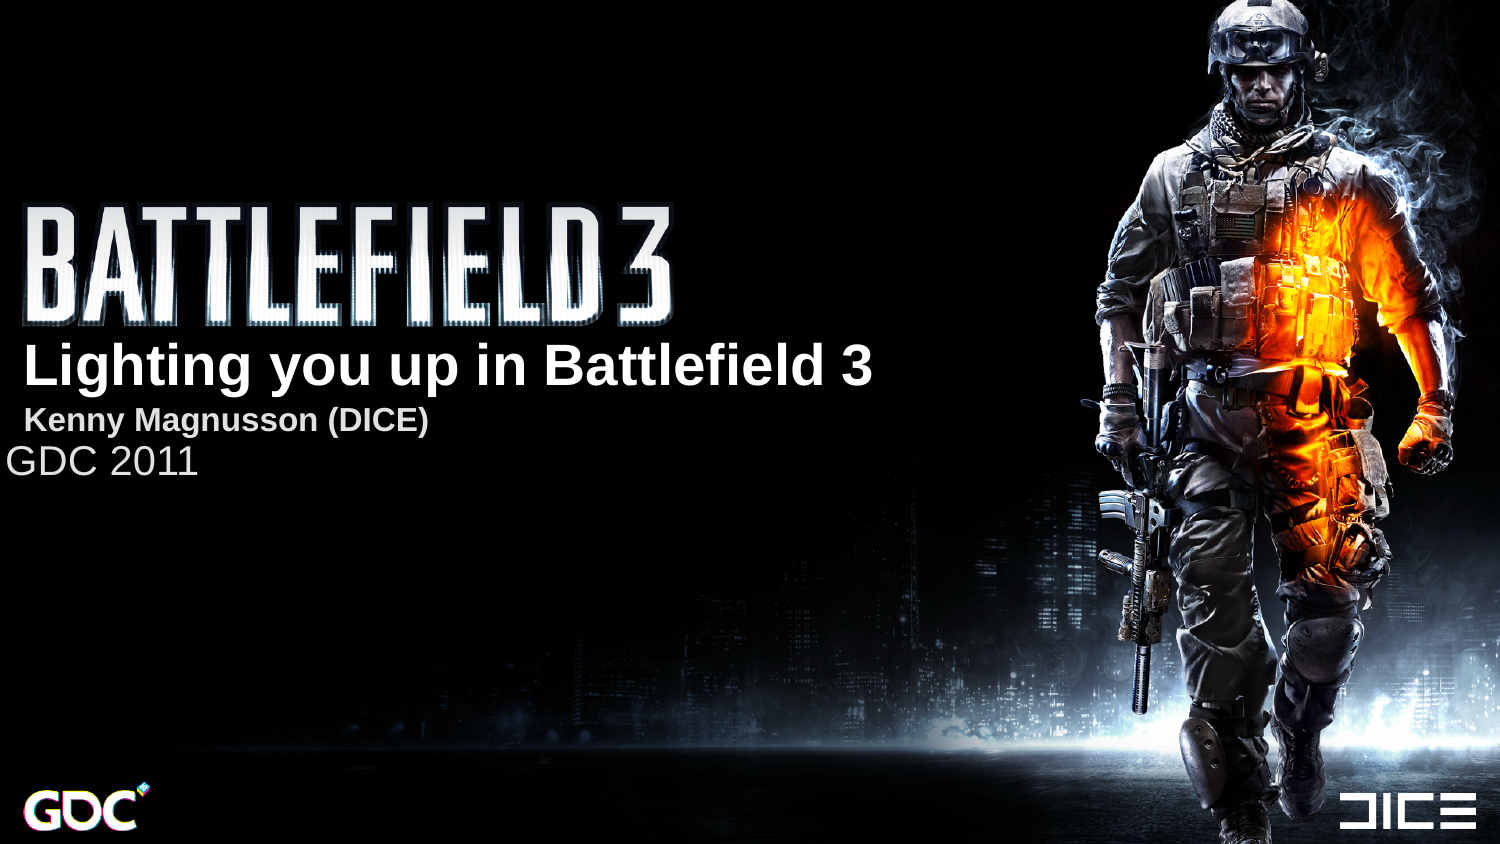

# Lighting you up in Battlefield 3
Kenny Magnusson (DICE)
GDC 2011